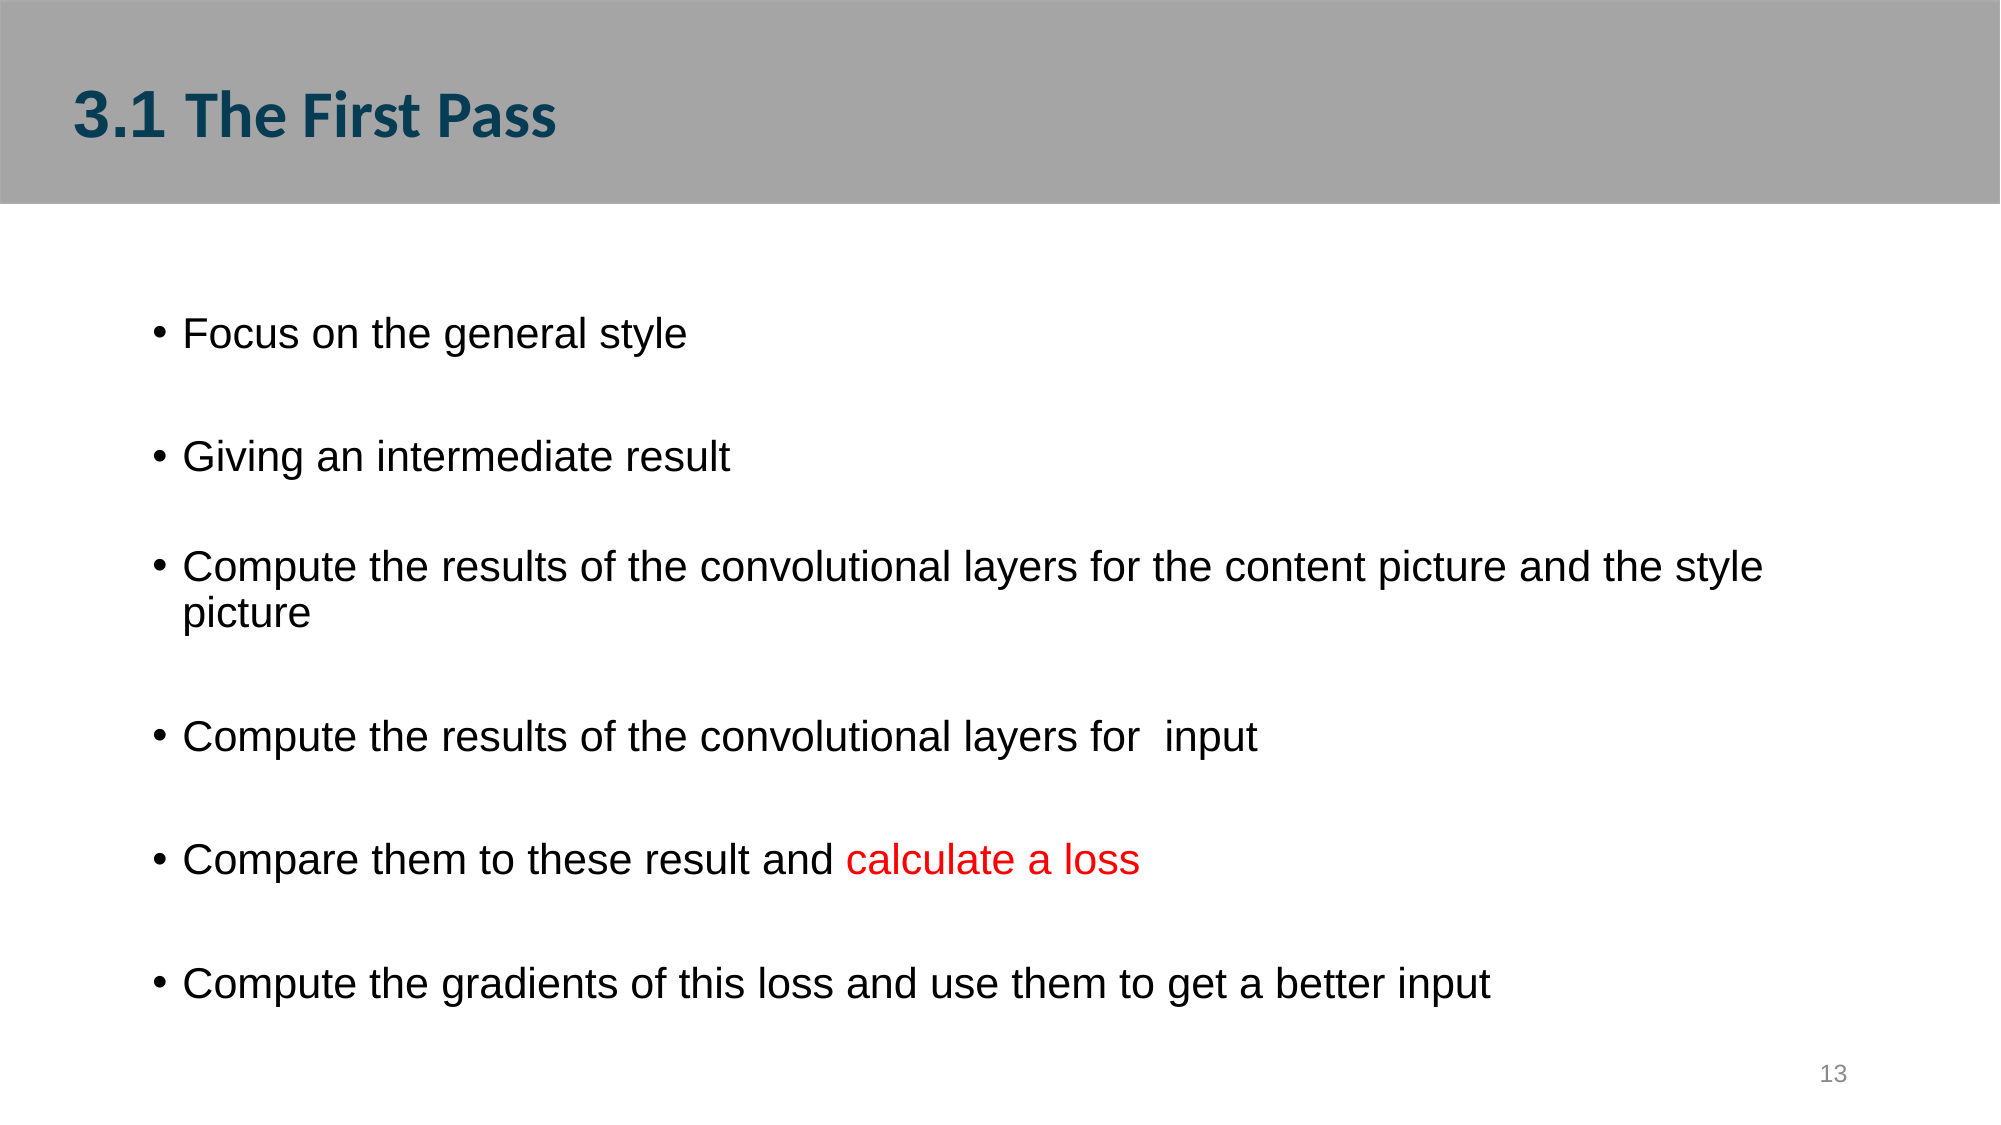

3.1 The First Pass

Focus on the general style

Giving an intermediate result

Compute the results of the convolutional layers for the content picture and the style picture

Compute the results of the convolutional layers for  input

Compare them to these result and calculate a loss

Compute the gradients of this loss and use them to get a better input

13